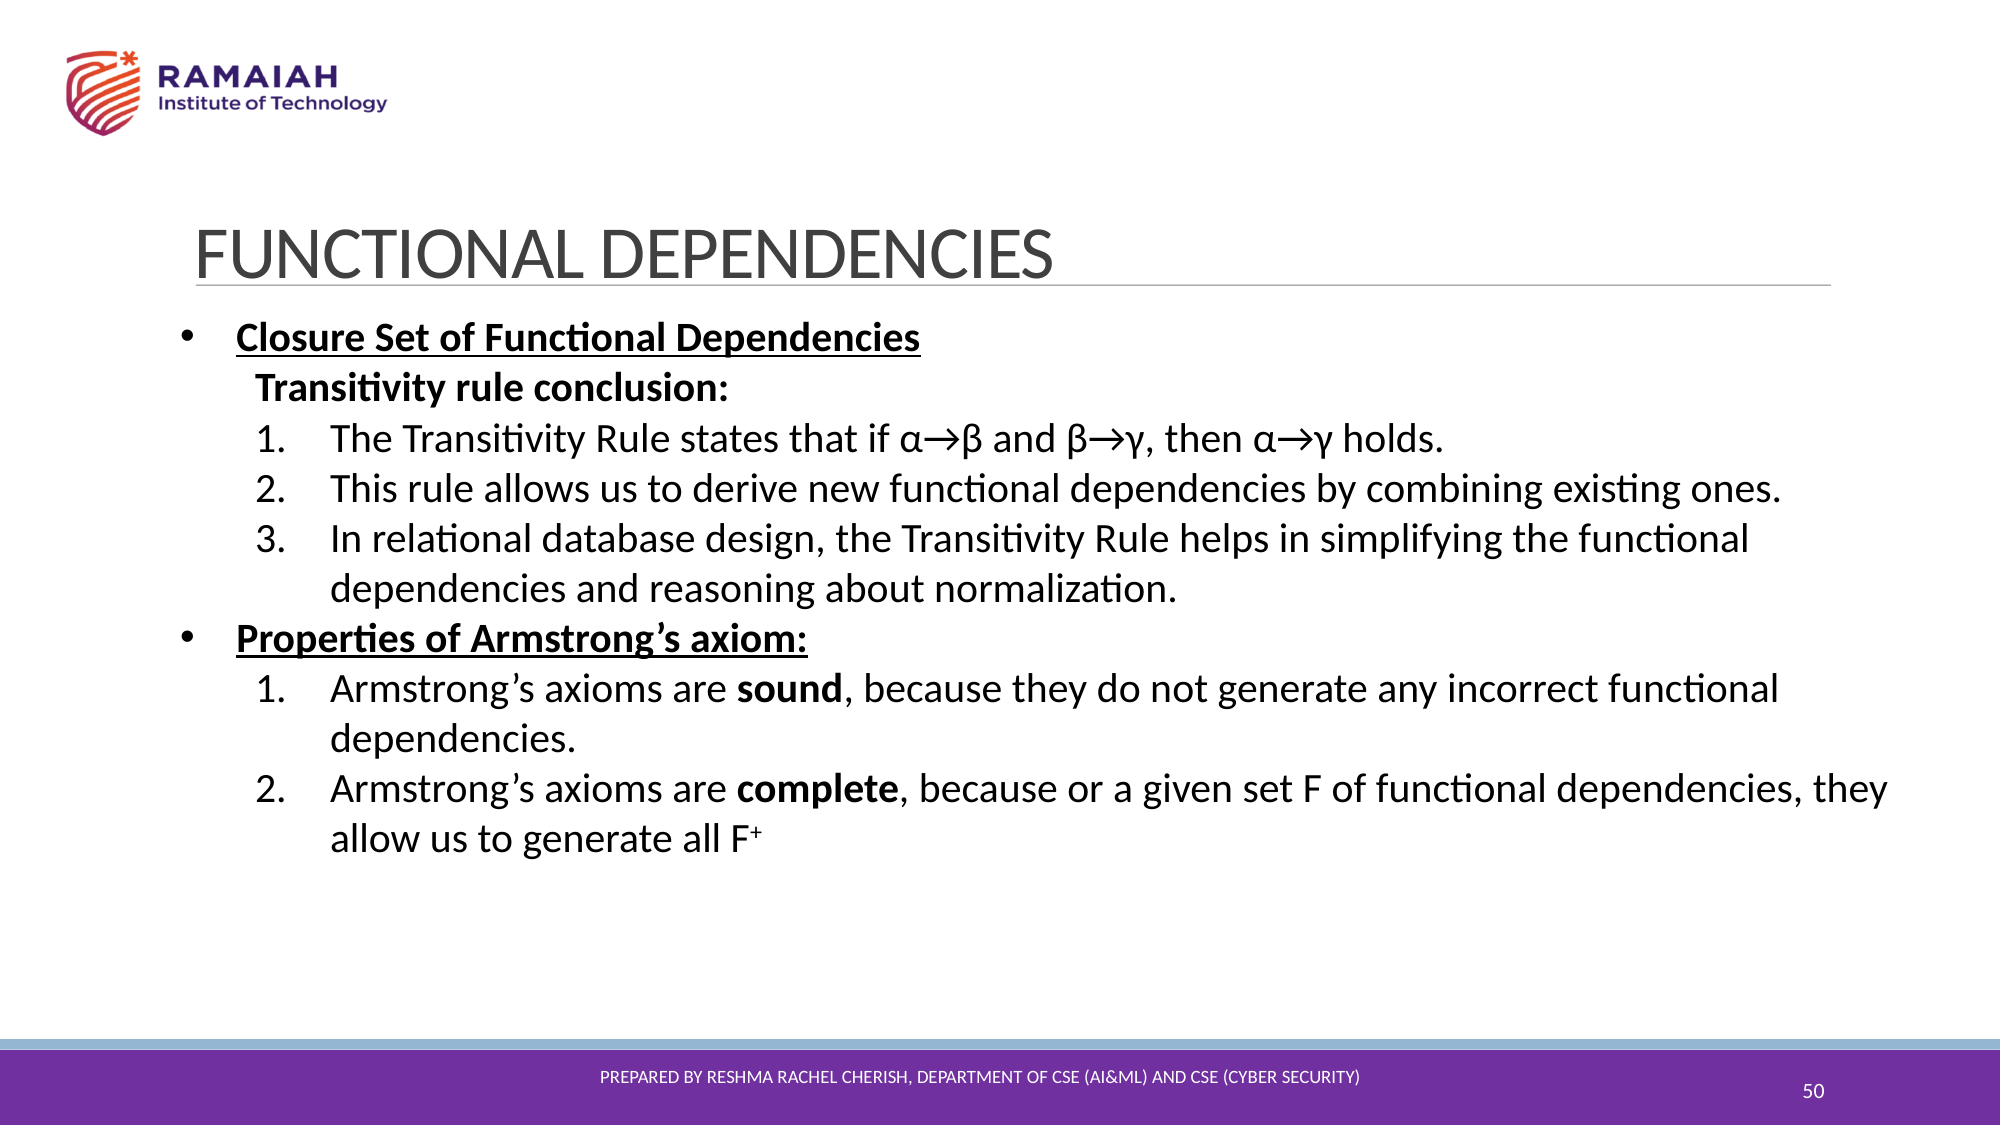

FUNCTIONAL DEPENDENCIES
Closure Set of Functional Dependencies
Transitivity rule conclusion:
The Transitivity Rule states that if α→β and β→γ, then α→γ holds.
This rule allows us to derive new functional dependencies by combining existing ones.
In relational database design, the Transitivity Rule helps in simplifying the functional dependencies and reasoning about normalization.
Properties of Armstrong’s axiom:
Armstrong’s axioms are sound, because they do not generate any incorrect functional dependencies.
Armstrong’s axioms are complete, because or a given set F of functional dependencies, they allow us to generate all F+

50
Prepared By reshma Rachel cherish, Department of CSE (ai&ml) and CSE (Cyber security)